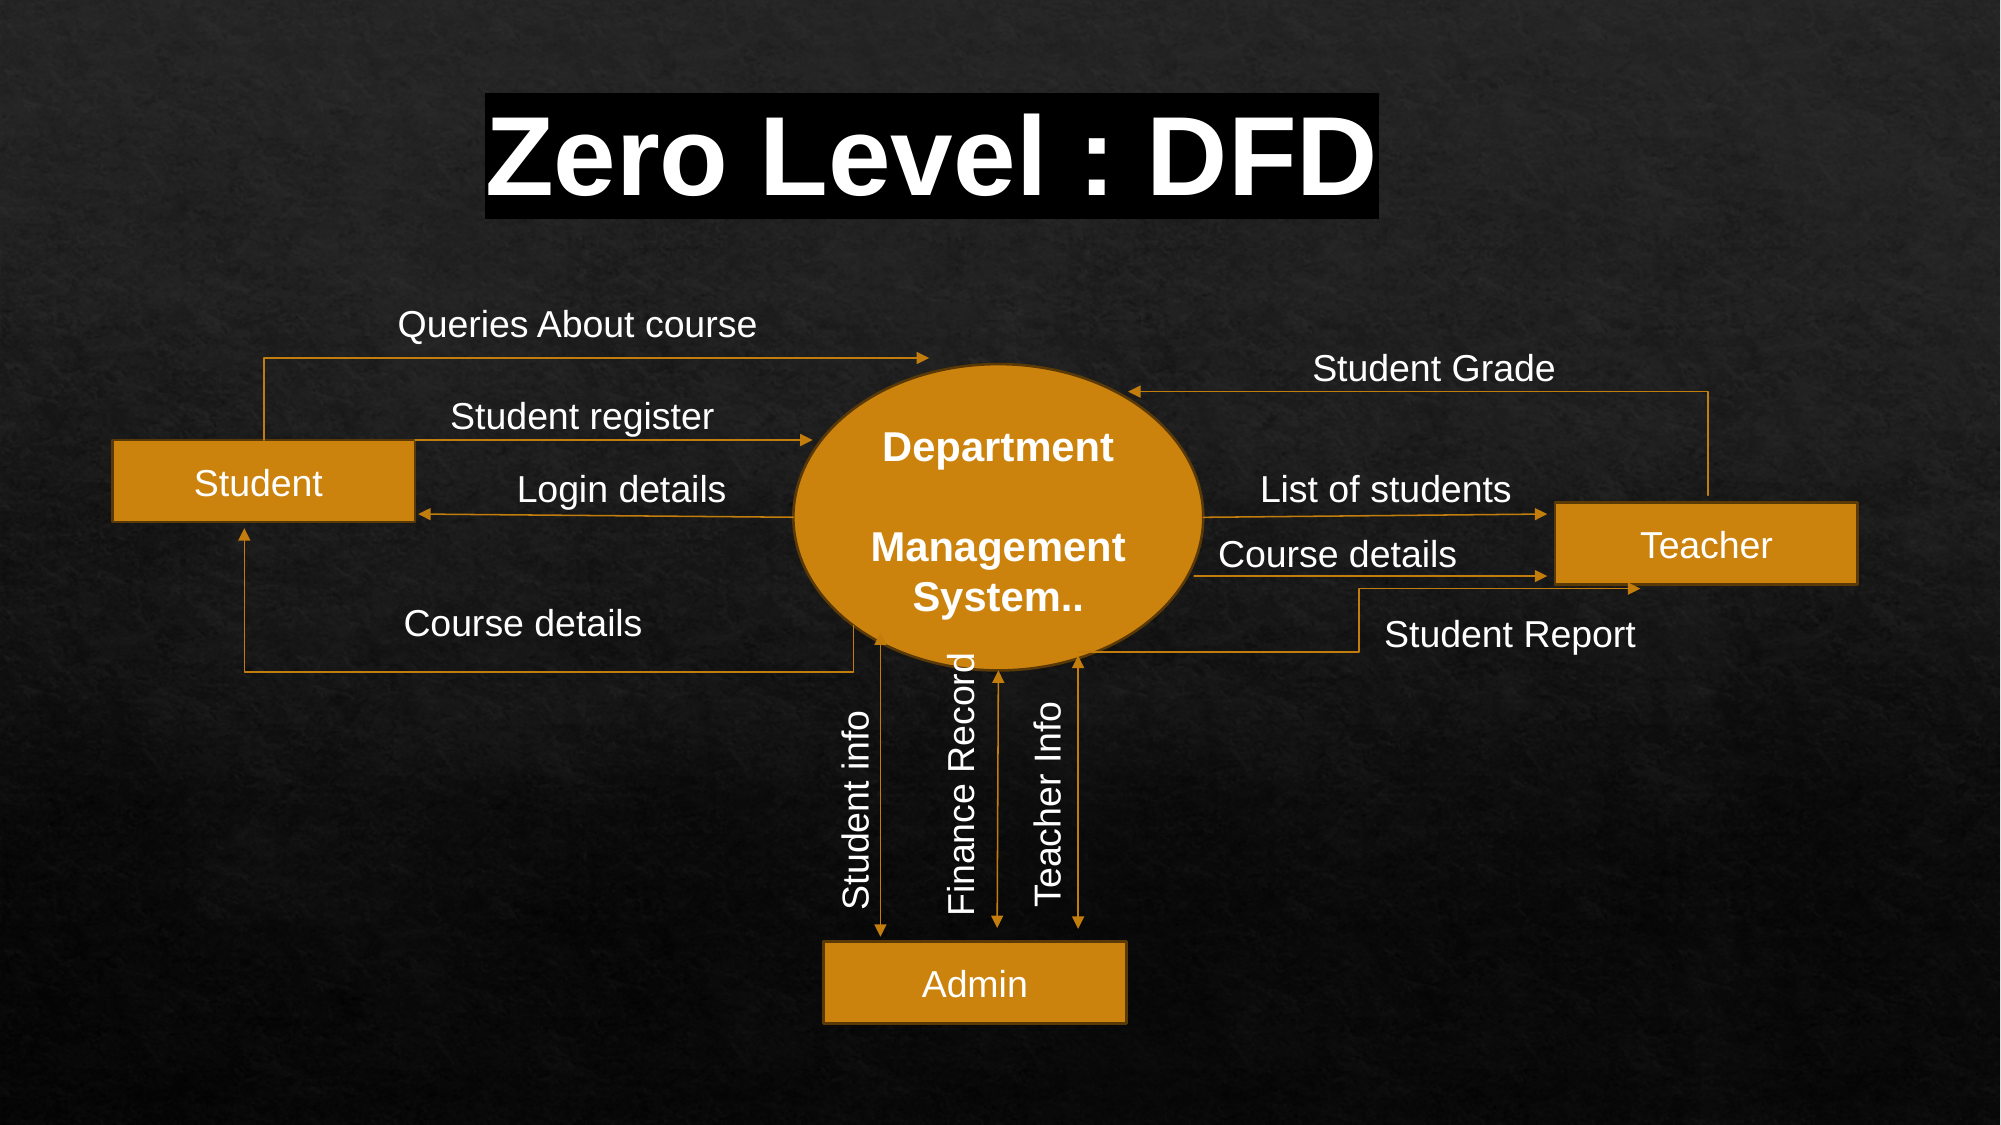

Zero Level : DFD
Queries About course
Student Grade

Department
 Management
System..

Student
Teacher
Admin
 Student register
Login details
    List of students
Course details
Course details
Finance Record
Student Report
Student info
Teacher Info